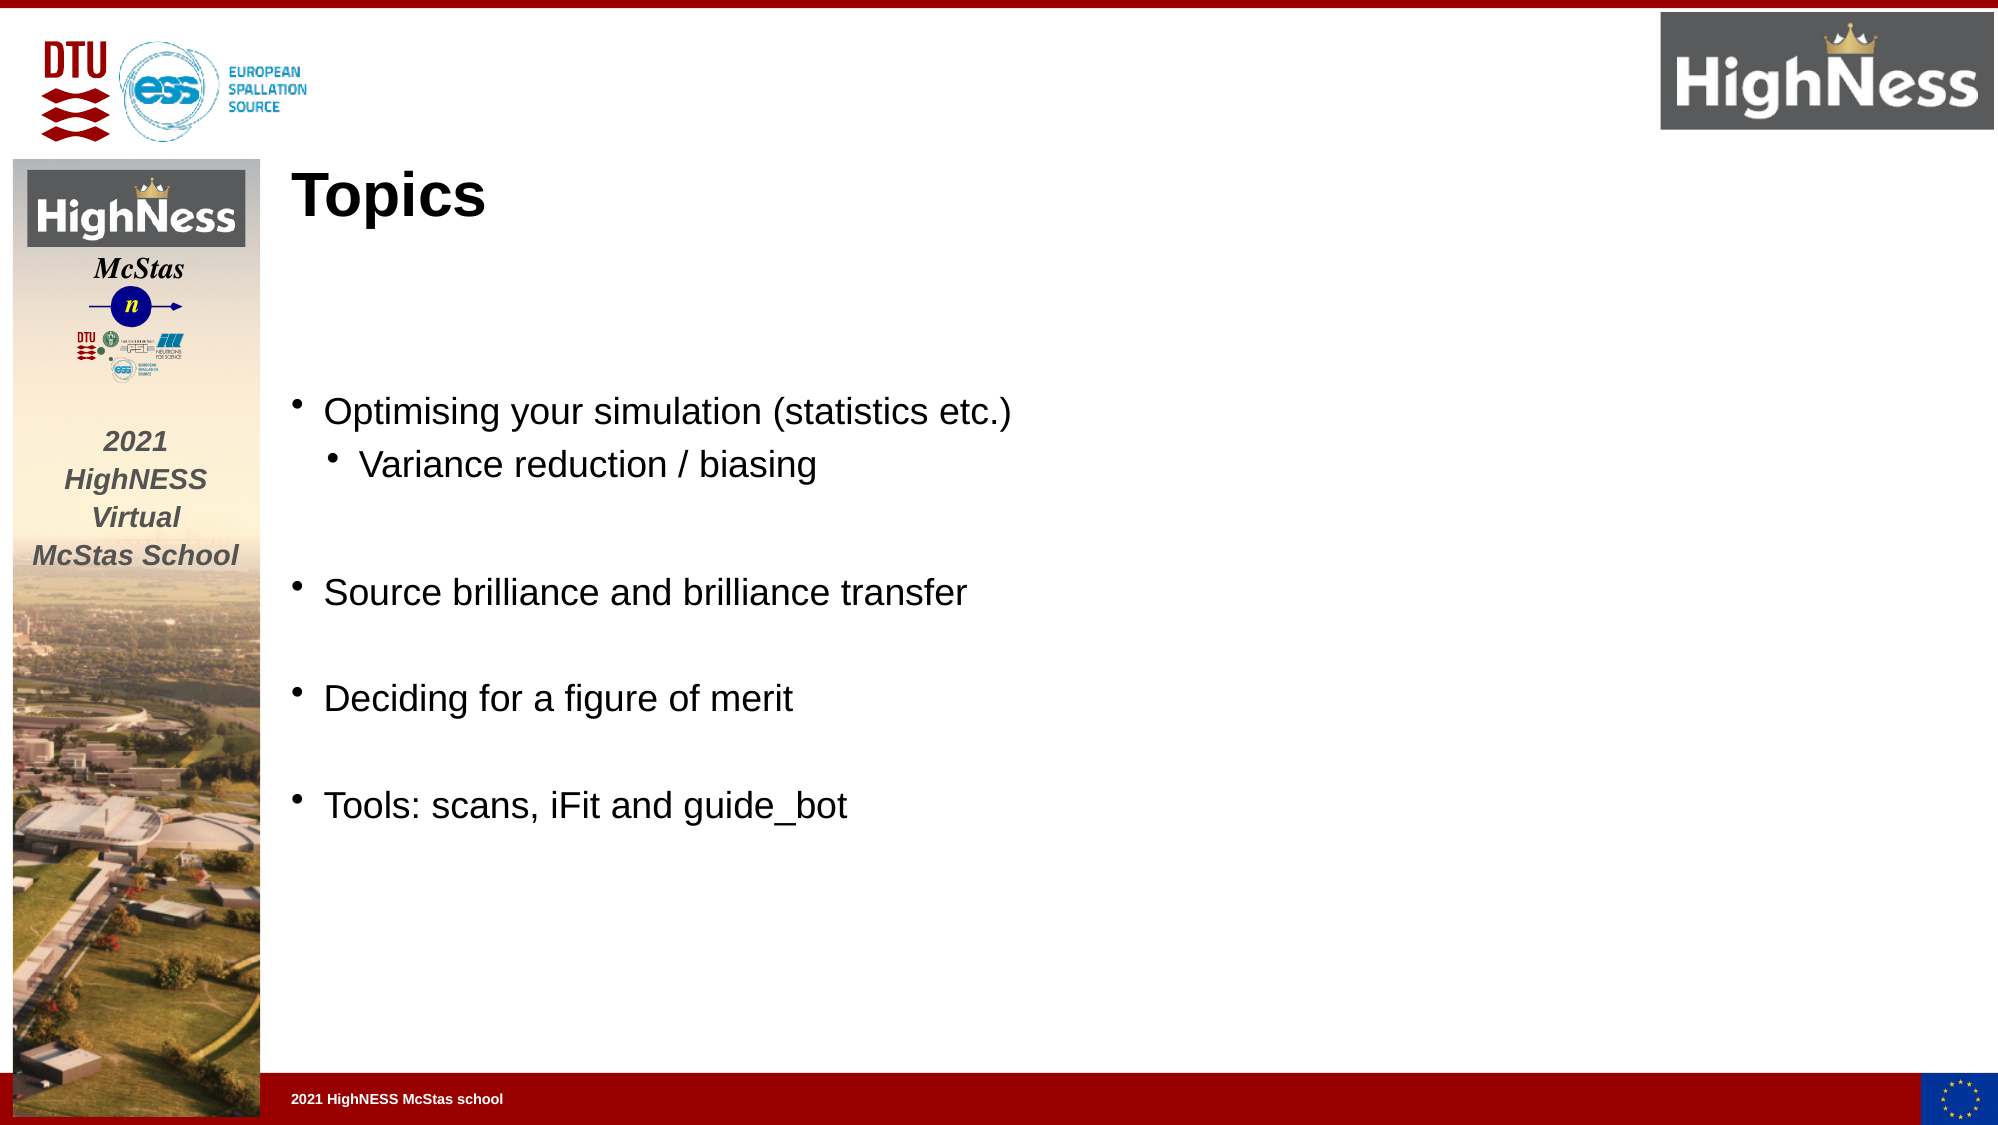

# Topics

Optimising your simulation (statistics etc.)
Variance reduction / biasing

Source brilliance and brilliance transfer

Deciding for a figure of merit

Tools: scans, iFit and guide_bot
2